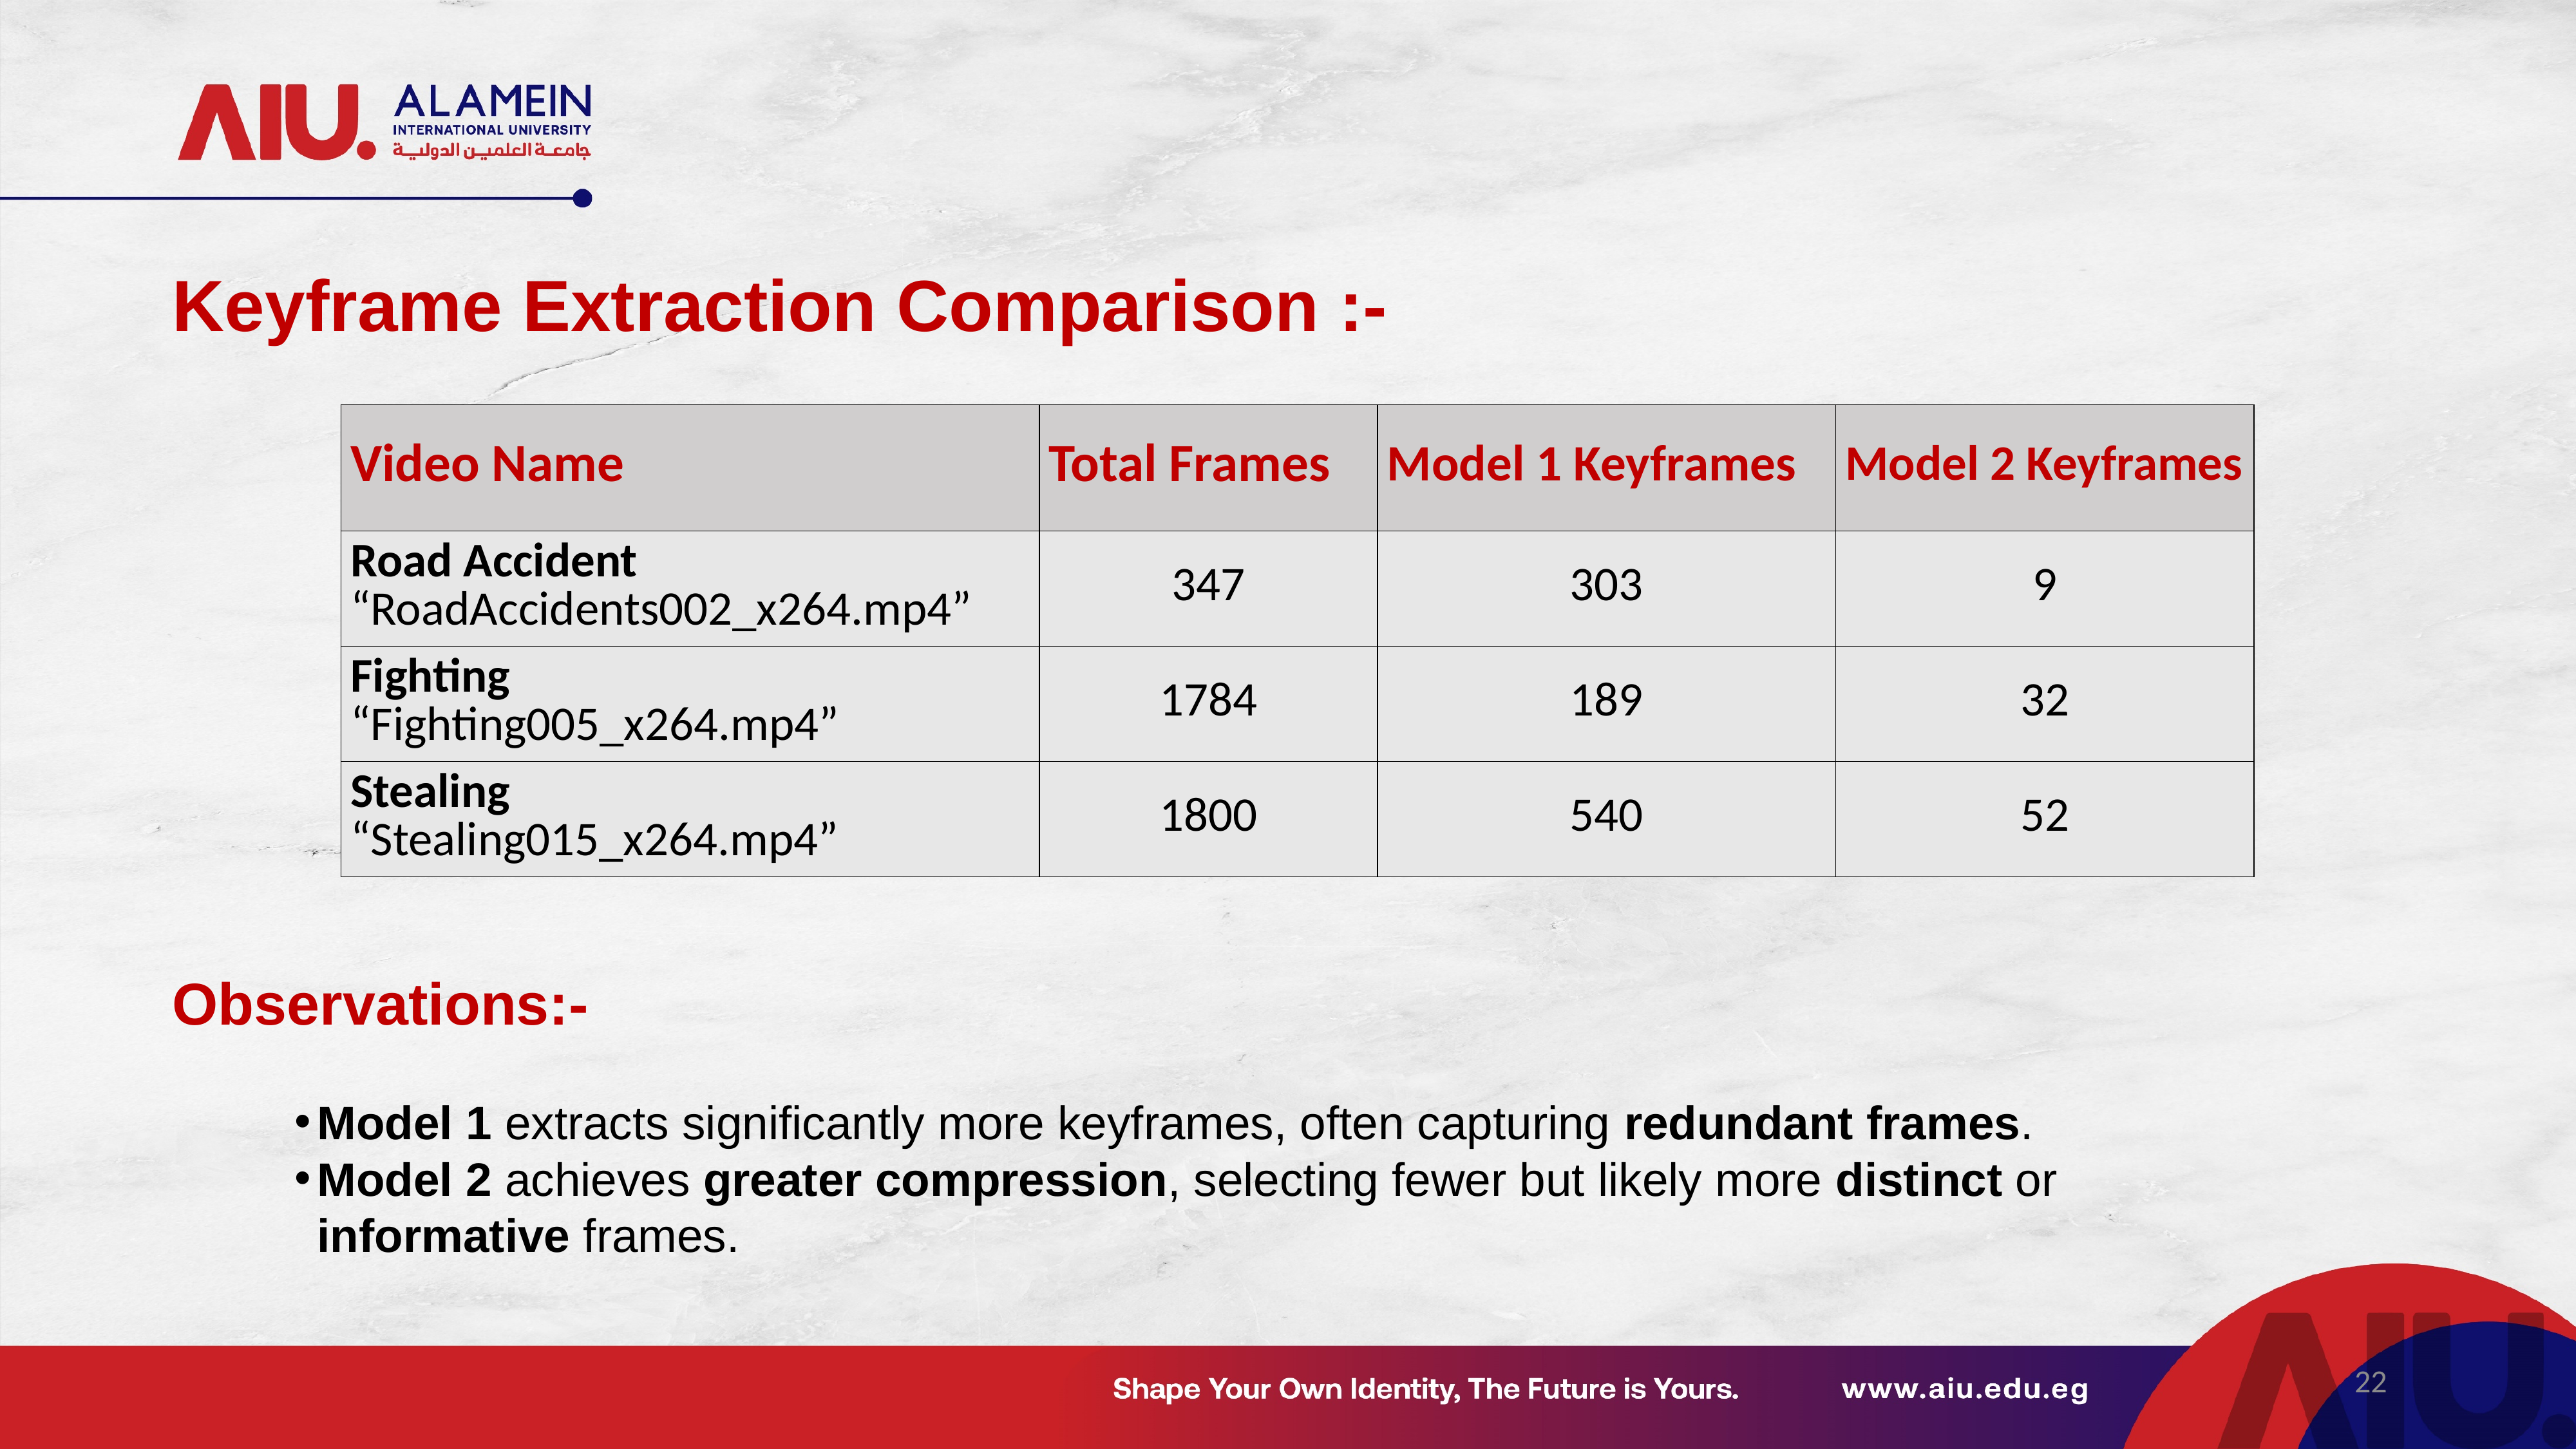

Keyframe Extraction Comparison :-
| Video Name | Total Frames | Model 1 Keyframes | Model 2 Keyframes |
| --- | --- | --- | --- |
| Road Accident “RoadAccidents002\_x264.mp4” | 347 | 303 | 9 |
| Fighting “Fighting005\_x264.mp4” | 1784 | 189 | 32 |
| Stealing “Stealing015\_x264.mp4” | 1800 | 540 | 52 |
Observations:-
Model 1 extracts significantly more keyframes, often capturing redundant frames.
Model 2 achieves greater compression, selecting fewer but likely more distinct or informative frames.
22